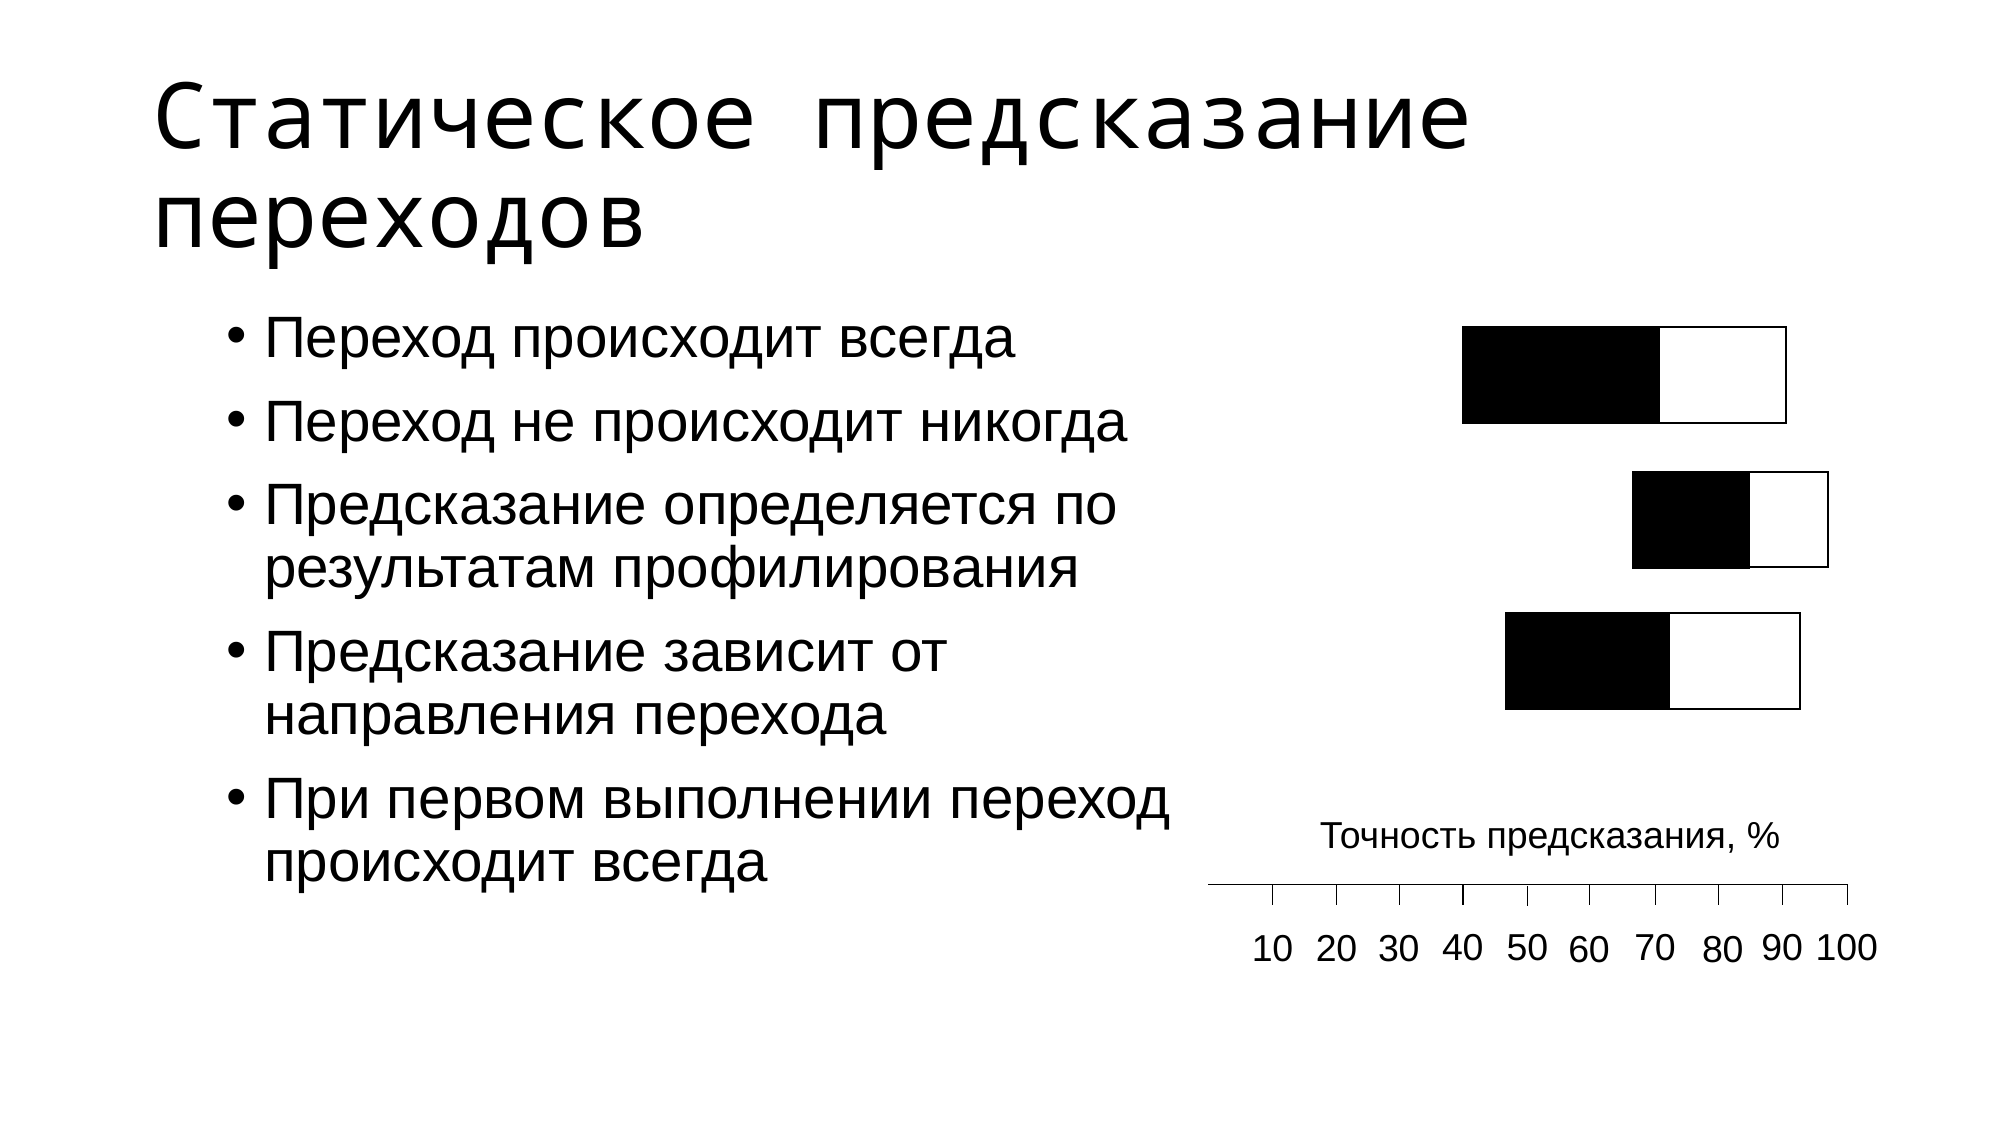

# Статическое предсказание переходов
Переход происходит всегда
Переход не происходит никогда
Предсказание определяется по результатам профилирования
Предсказание зависит от направления перехода
При первом выполнении переход происходит всегда

Точность предсказания, %
100
40
50
70
90
30
20
10
60
80